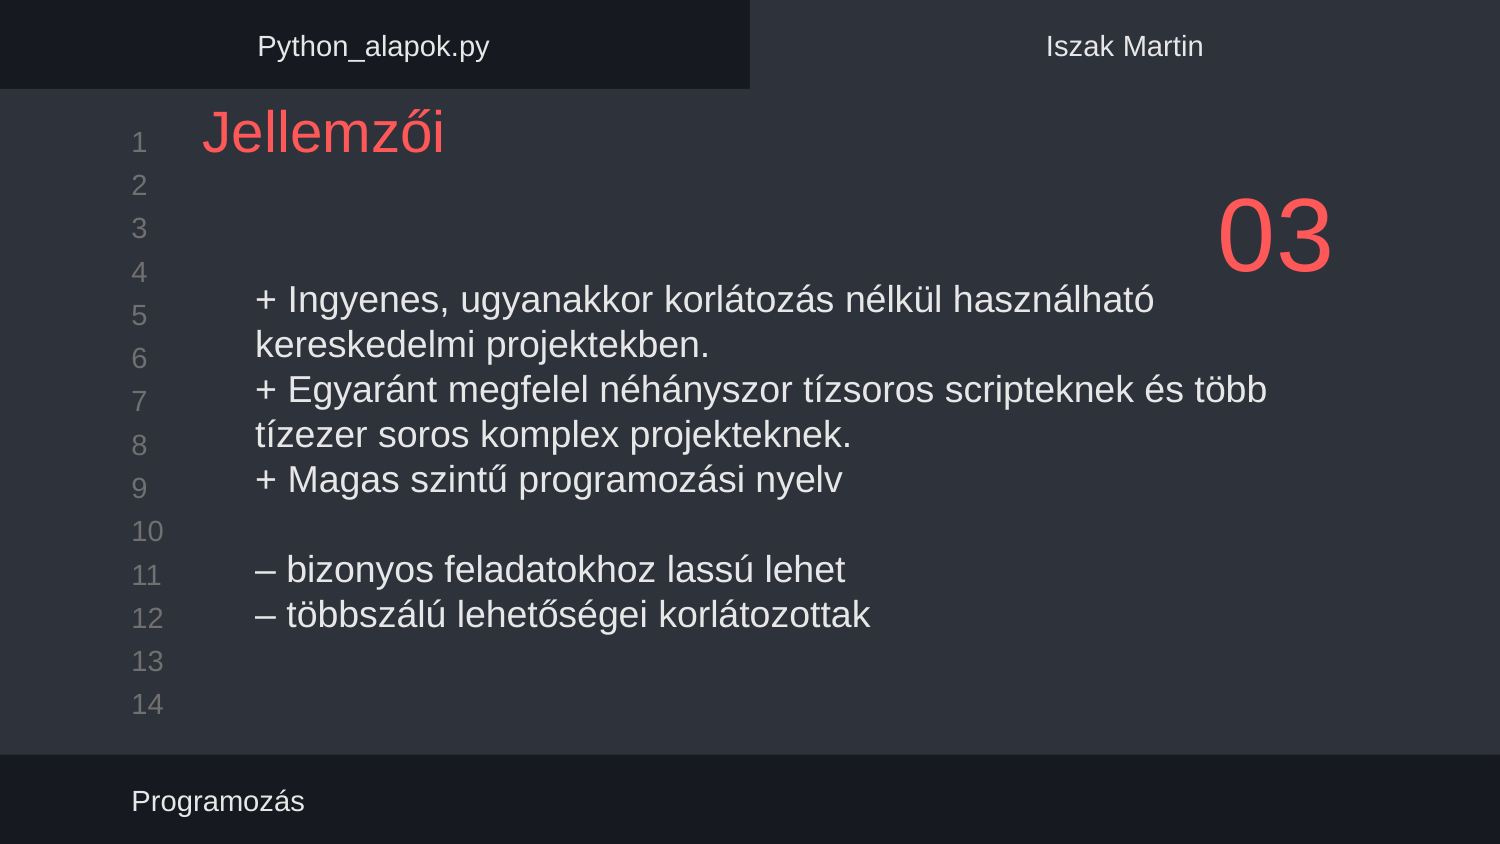

Python_alapok.py
Iszak Martin
# Jellemzői
03
+ Ingyenes, ugyanakkor korlátozás nélkül használható kereskedelmi projektekben.
+ Egyaránt megfelel néhányszor tízsoros scripteknek és több tízezer soros komplex projekteknek.
+ Magas szintű programozási nyelv

– bizonyos feladatokhoz lassú lehet
– többszálú lehetőségei korlátozottak
Programozás